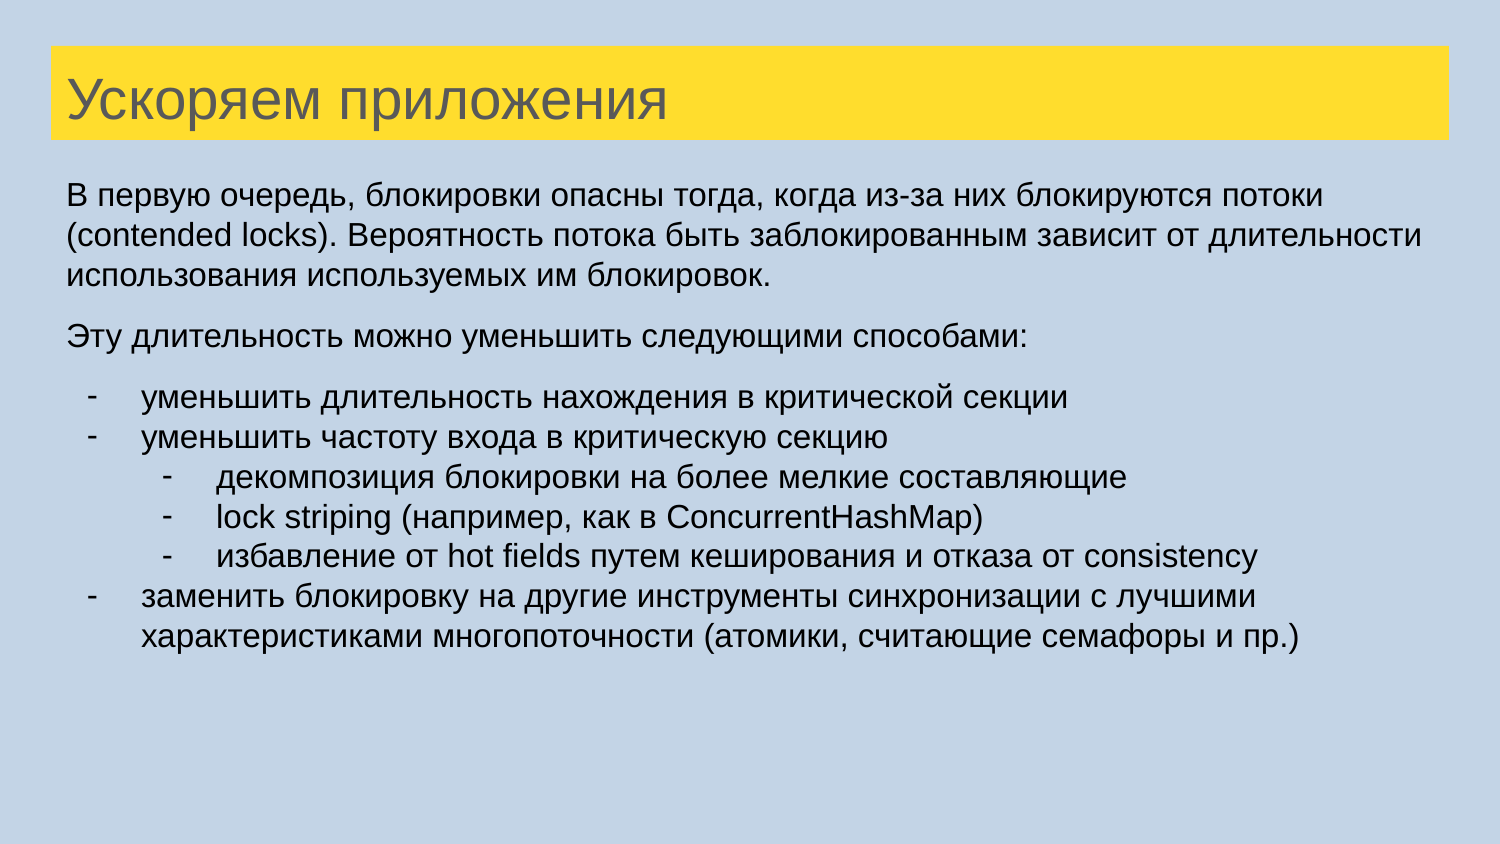

# Ускоряем приложения
В первую очередь, блокировки опасны тогда, когда из-за них блокируются потоки (contended locks). Вероятность потока быть заблокированным зависит от длительности использования используемых им блокировок.
Эту длительность можно уменьшить следующими способами:
уменьшить длительность нахождения в критической секции
уменьшить частоту входа в критическую секцию
декомпозиция блокировки на более мелкие составляющие
lock striping (например, как в ConcurrentHashMap)
избавление от hot fields путем кеширования и отказа от consistency
заменить блокировку на другие инструменты синхронизации с лучшими характеристиками многопоточности (атомики, считающие семафоры и пр.)